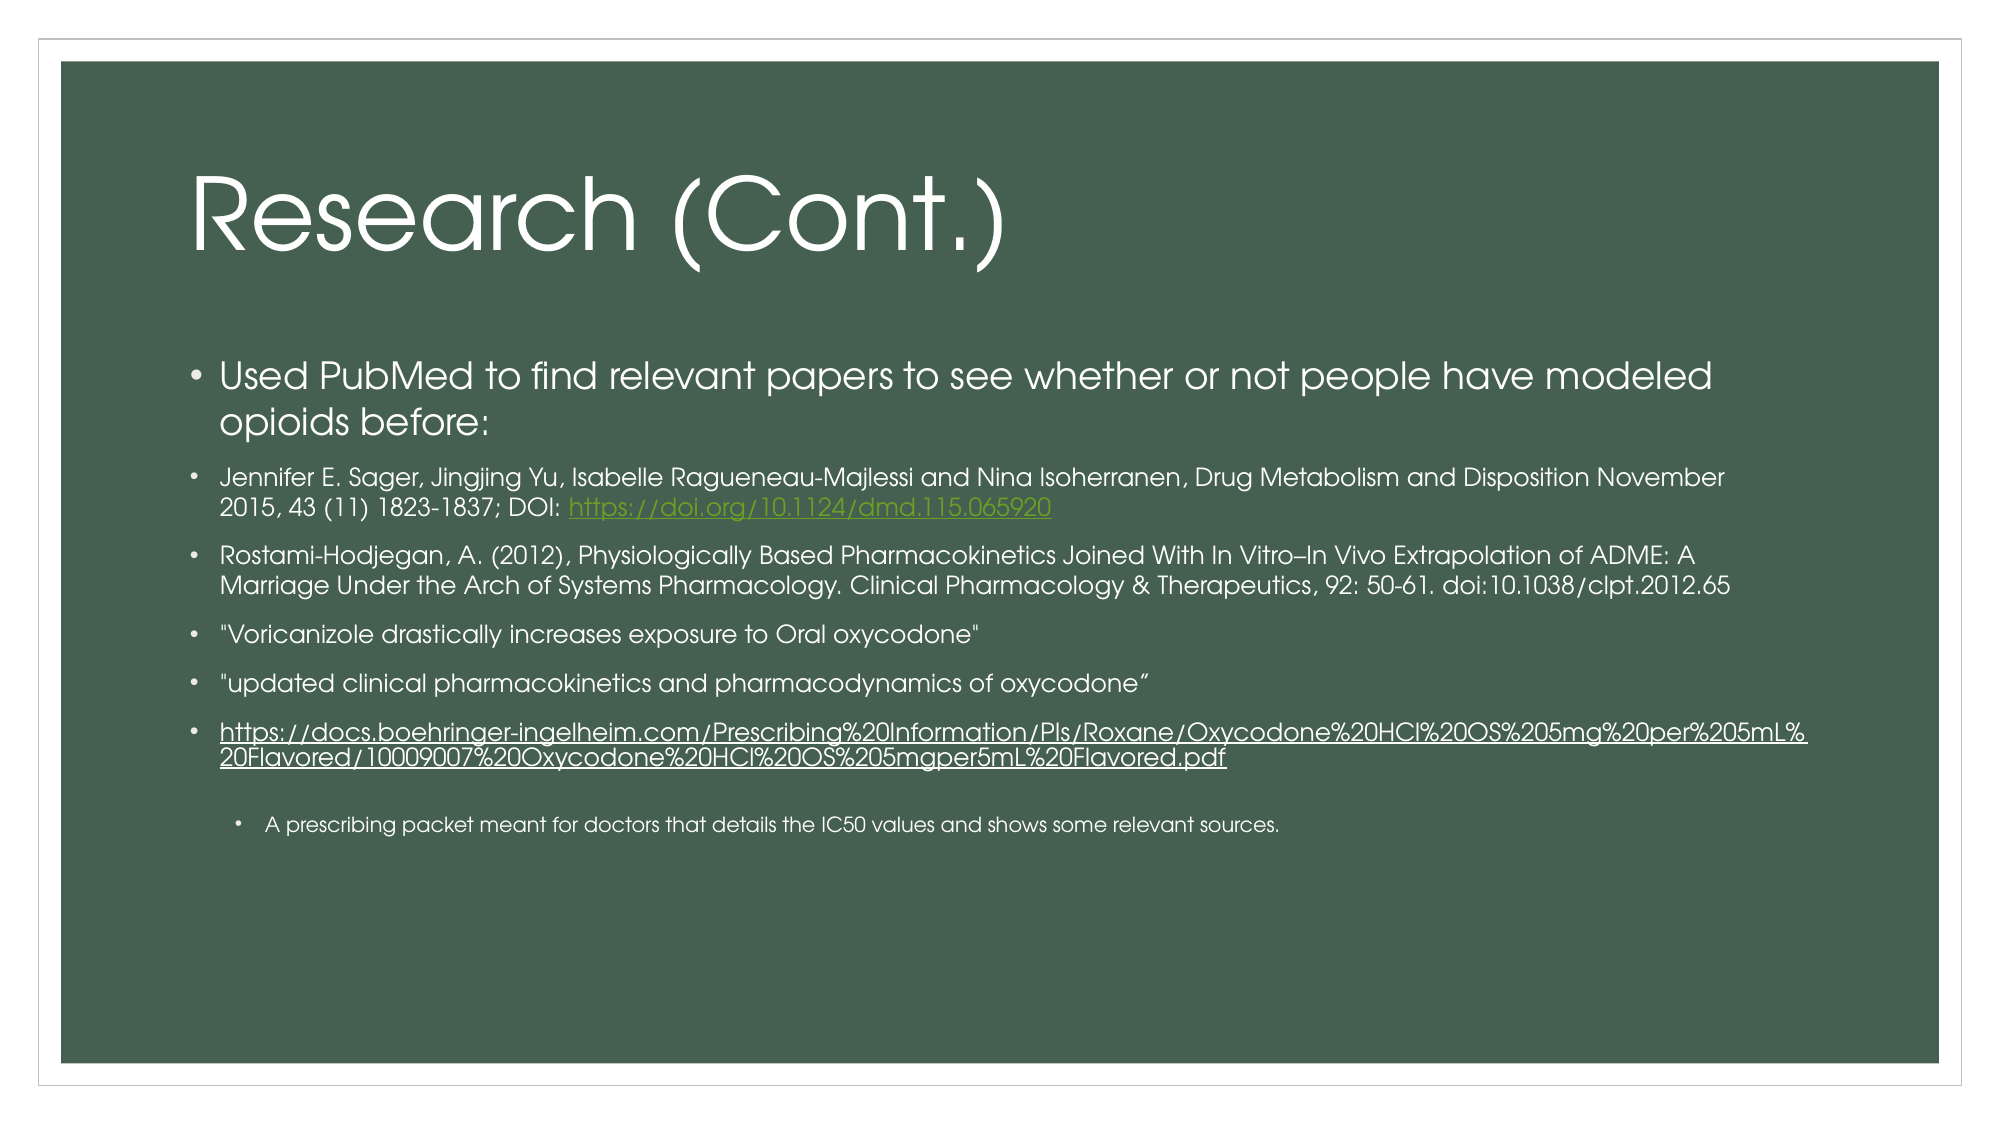

# Research (Cont.)
Used PubMed to find relevant papers to see whether or not people have modeled opioids before:
Jennifer E. Sager, Jingjing Yu, Isabelle Ragueneau-Majlessi and Nina Isoherranen, Drug Metabolism and Disposition November 2015, 43 (11) 1823-1837; DOI: https://doi.org/10.1124/dmd.115.065920
Rostami‐Hodjegan, A. (2012), Physiologically Based Pharmacokinetics Joined With In Vitro–In Vivo Extrapolation of ADME: A Marriage Under the Arch of Systems Pharmacology. Clinical Pharmacology & Therapeutics, 92: 50-61. doi:10.1038/clpt.2012.65
"Voricanizole drastically increases exposure to Oral oxycodone"
"updated clinical pharmacokinetics and pharmacodynamics of oxycodone”
https://docs.boehringer-ingelheim.com/Prescribing%20Information/PIs/Roxane/Oxycodone%20HCl%20OS%205mg%20per%205mL%20Flavored/10009007%20Oxycodone%20HCl%20OS%205mgper5mL%20Flavored.pdf
A prescribing packet meant for doctors that details the IC50 values and shows some relevant sources.